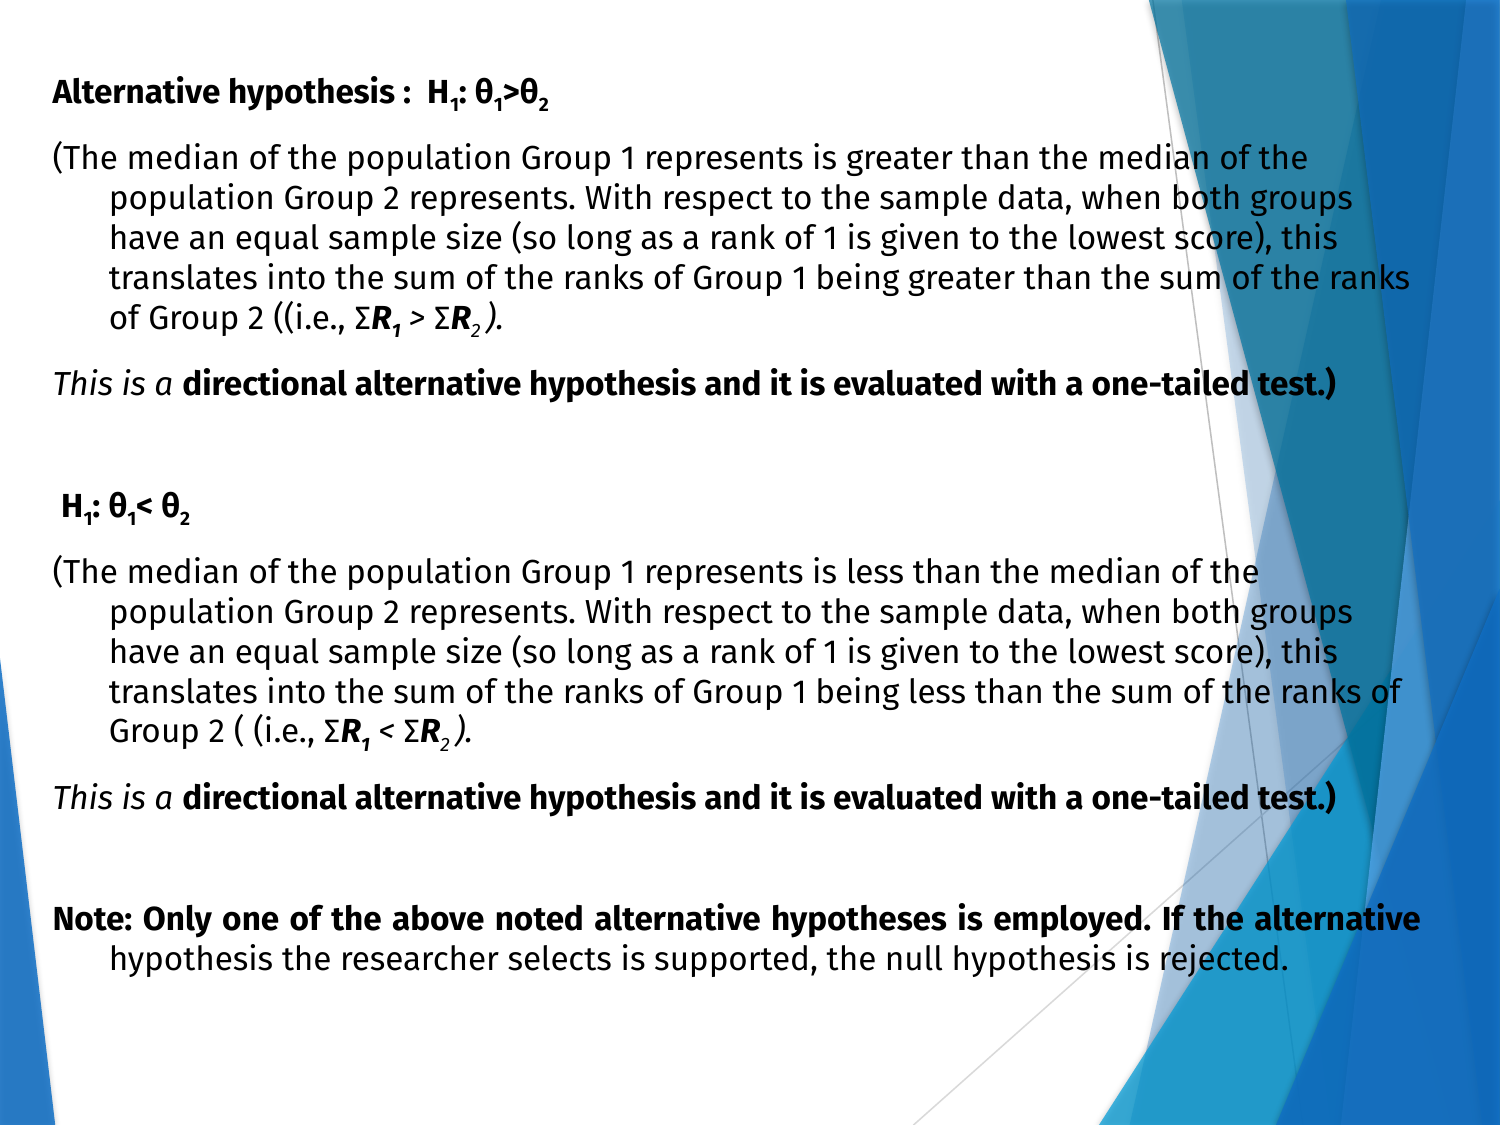

Alternative hypothesis :  H1: θ1>θ2
(The median of the population Group 1 represents is greater than the median of the population Group 2 represents. With respect to the sample data, when both groups have an equal sample size (so long as a rank of 1 is given to the lowest score), this translates into the sum of the ranks of Group 1 being greater than the sum of the ranks of Group 2 ((i.e., ∑R1 > ∑R2 ).
This is a directional alternative hypothesis and it is evaluated with a one-tailed test.)

 H1: θ1< θ2
(The median of the population Group 1 represents is less than the median of the population Group 2 represents. With respect to the sample data, when both groups have an equal sample size (so long as a rank of 1 is given to the lowest score), this translates into the sum of the ranks of Group 1 being less than the sum of the ranks of Group 2 ( (i.e., ∑R1 < ∑R2 ).
This is a directional alternative hypothesis and it is evaluated with a one-tailed test.)

Note: Only one of the above noted alternative hypotheses is employed. If the alternative hypothesis the researcher selects is supported, the null hypothesis is rejected.